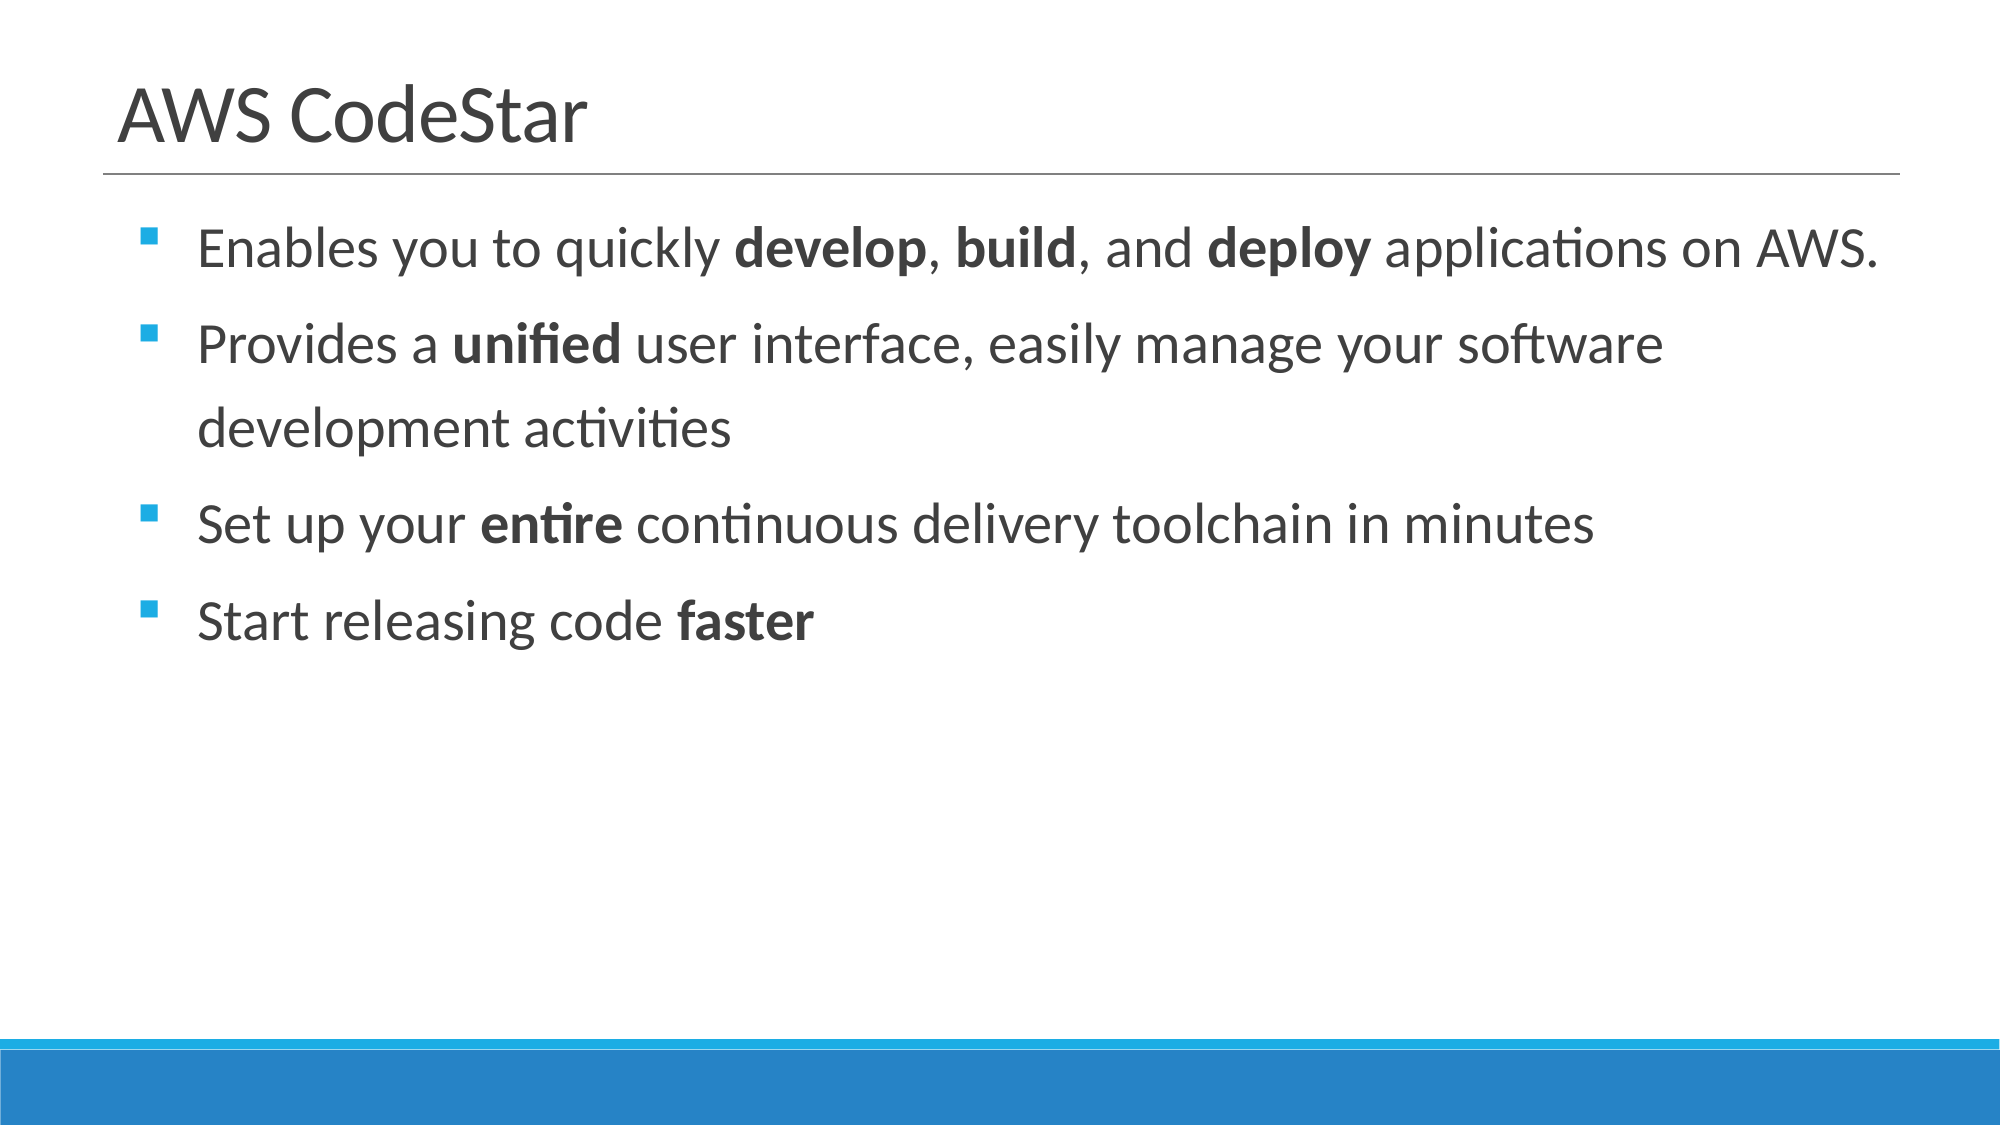

# AWS CodeStar
Enables you to quickly develop, build, and deploy applications on AWS.
Provides a unified user interface, easily manage your software development activities
Set up your entire continuous delivery toolchain in minutes
Start releasing code faster